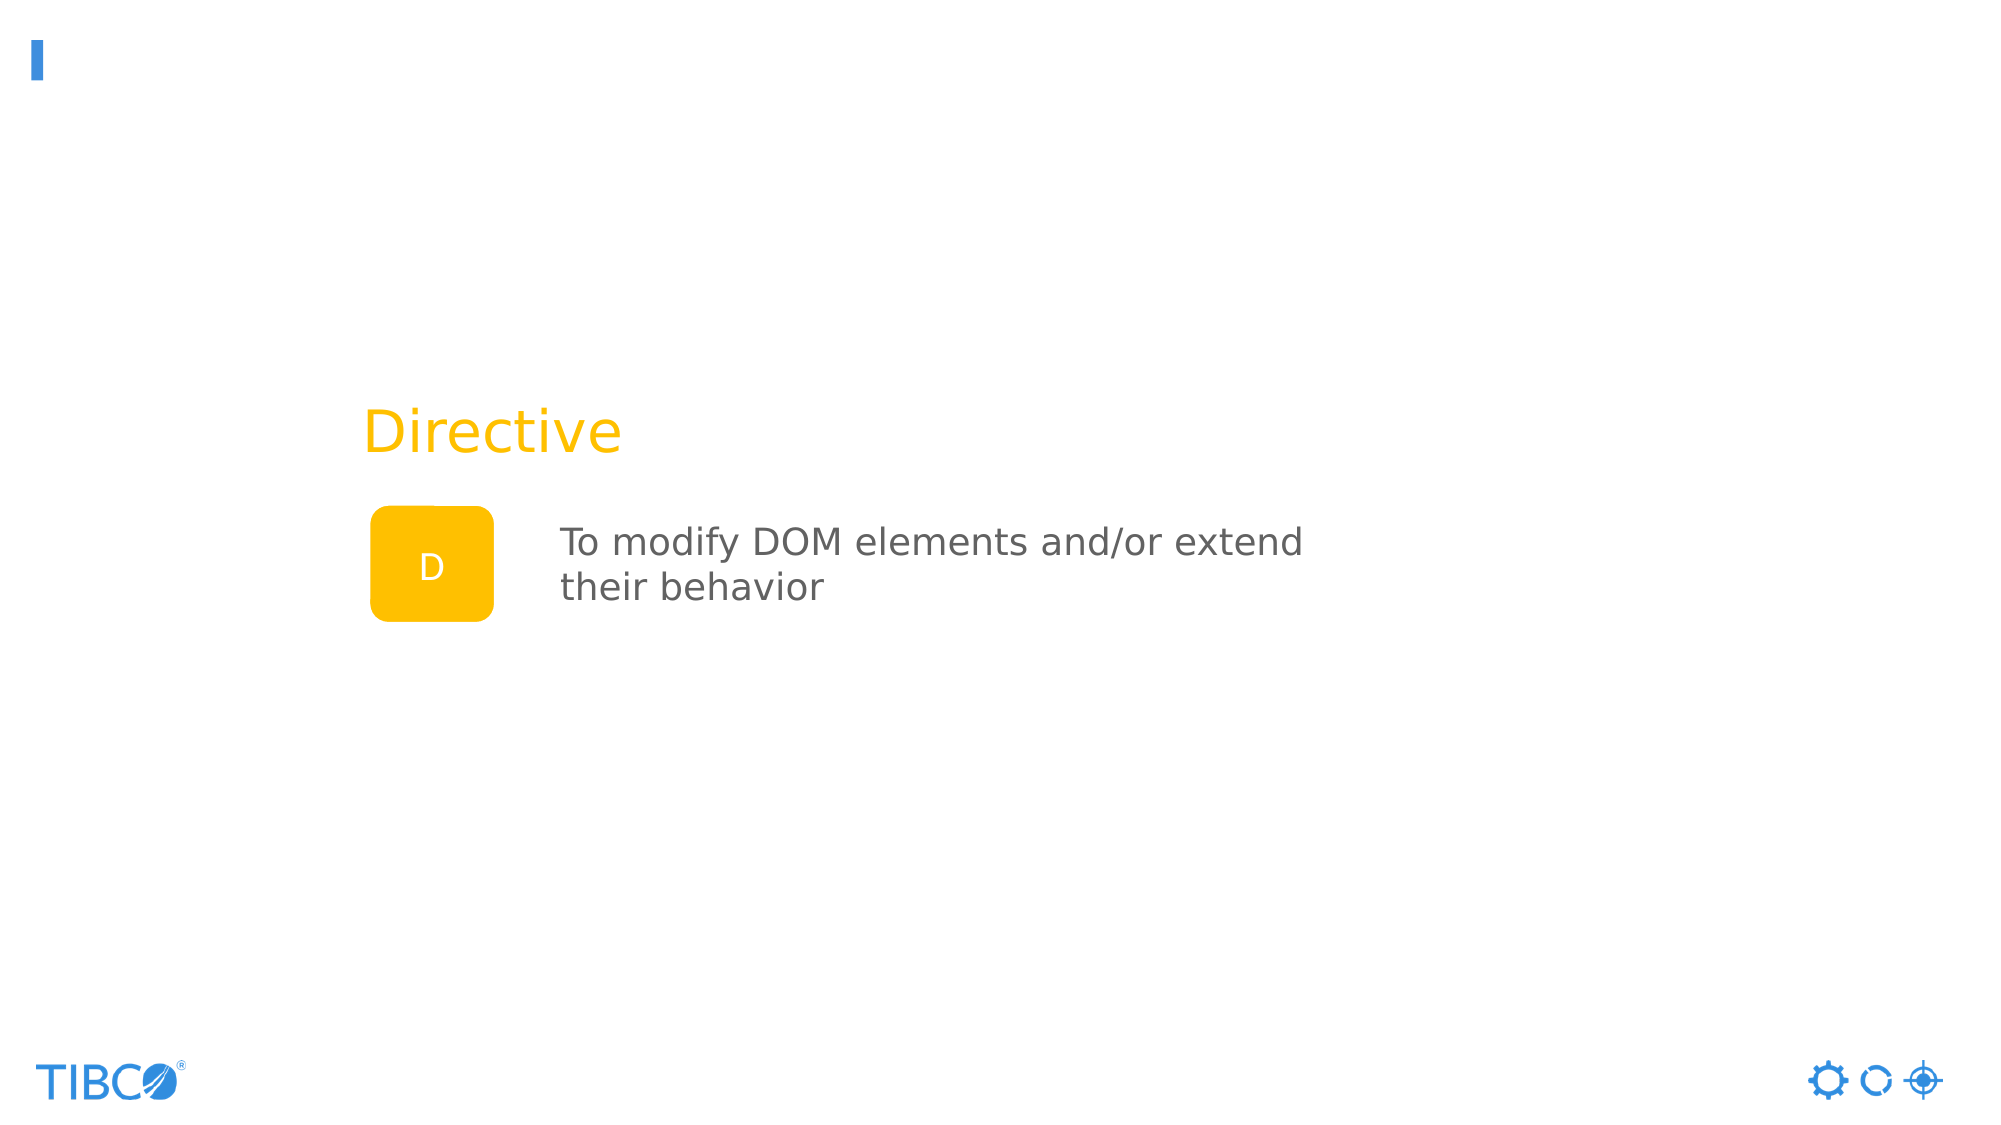

Directive
D
To modify DOM elements and/or extend their behavior